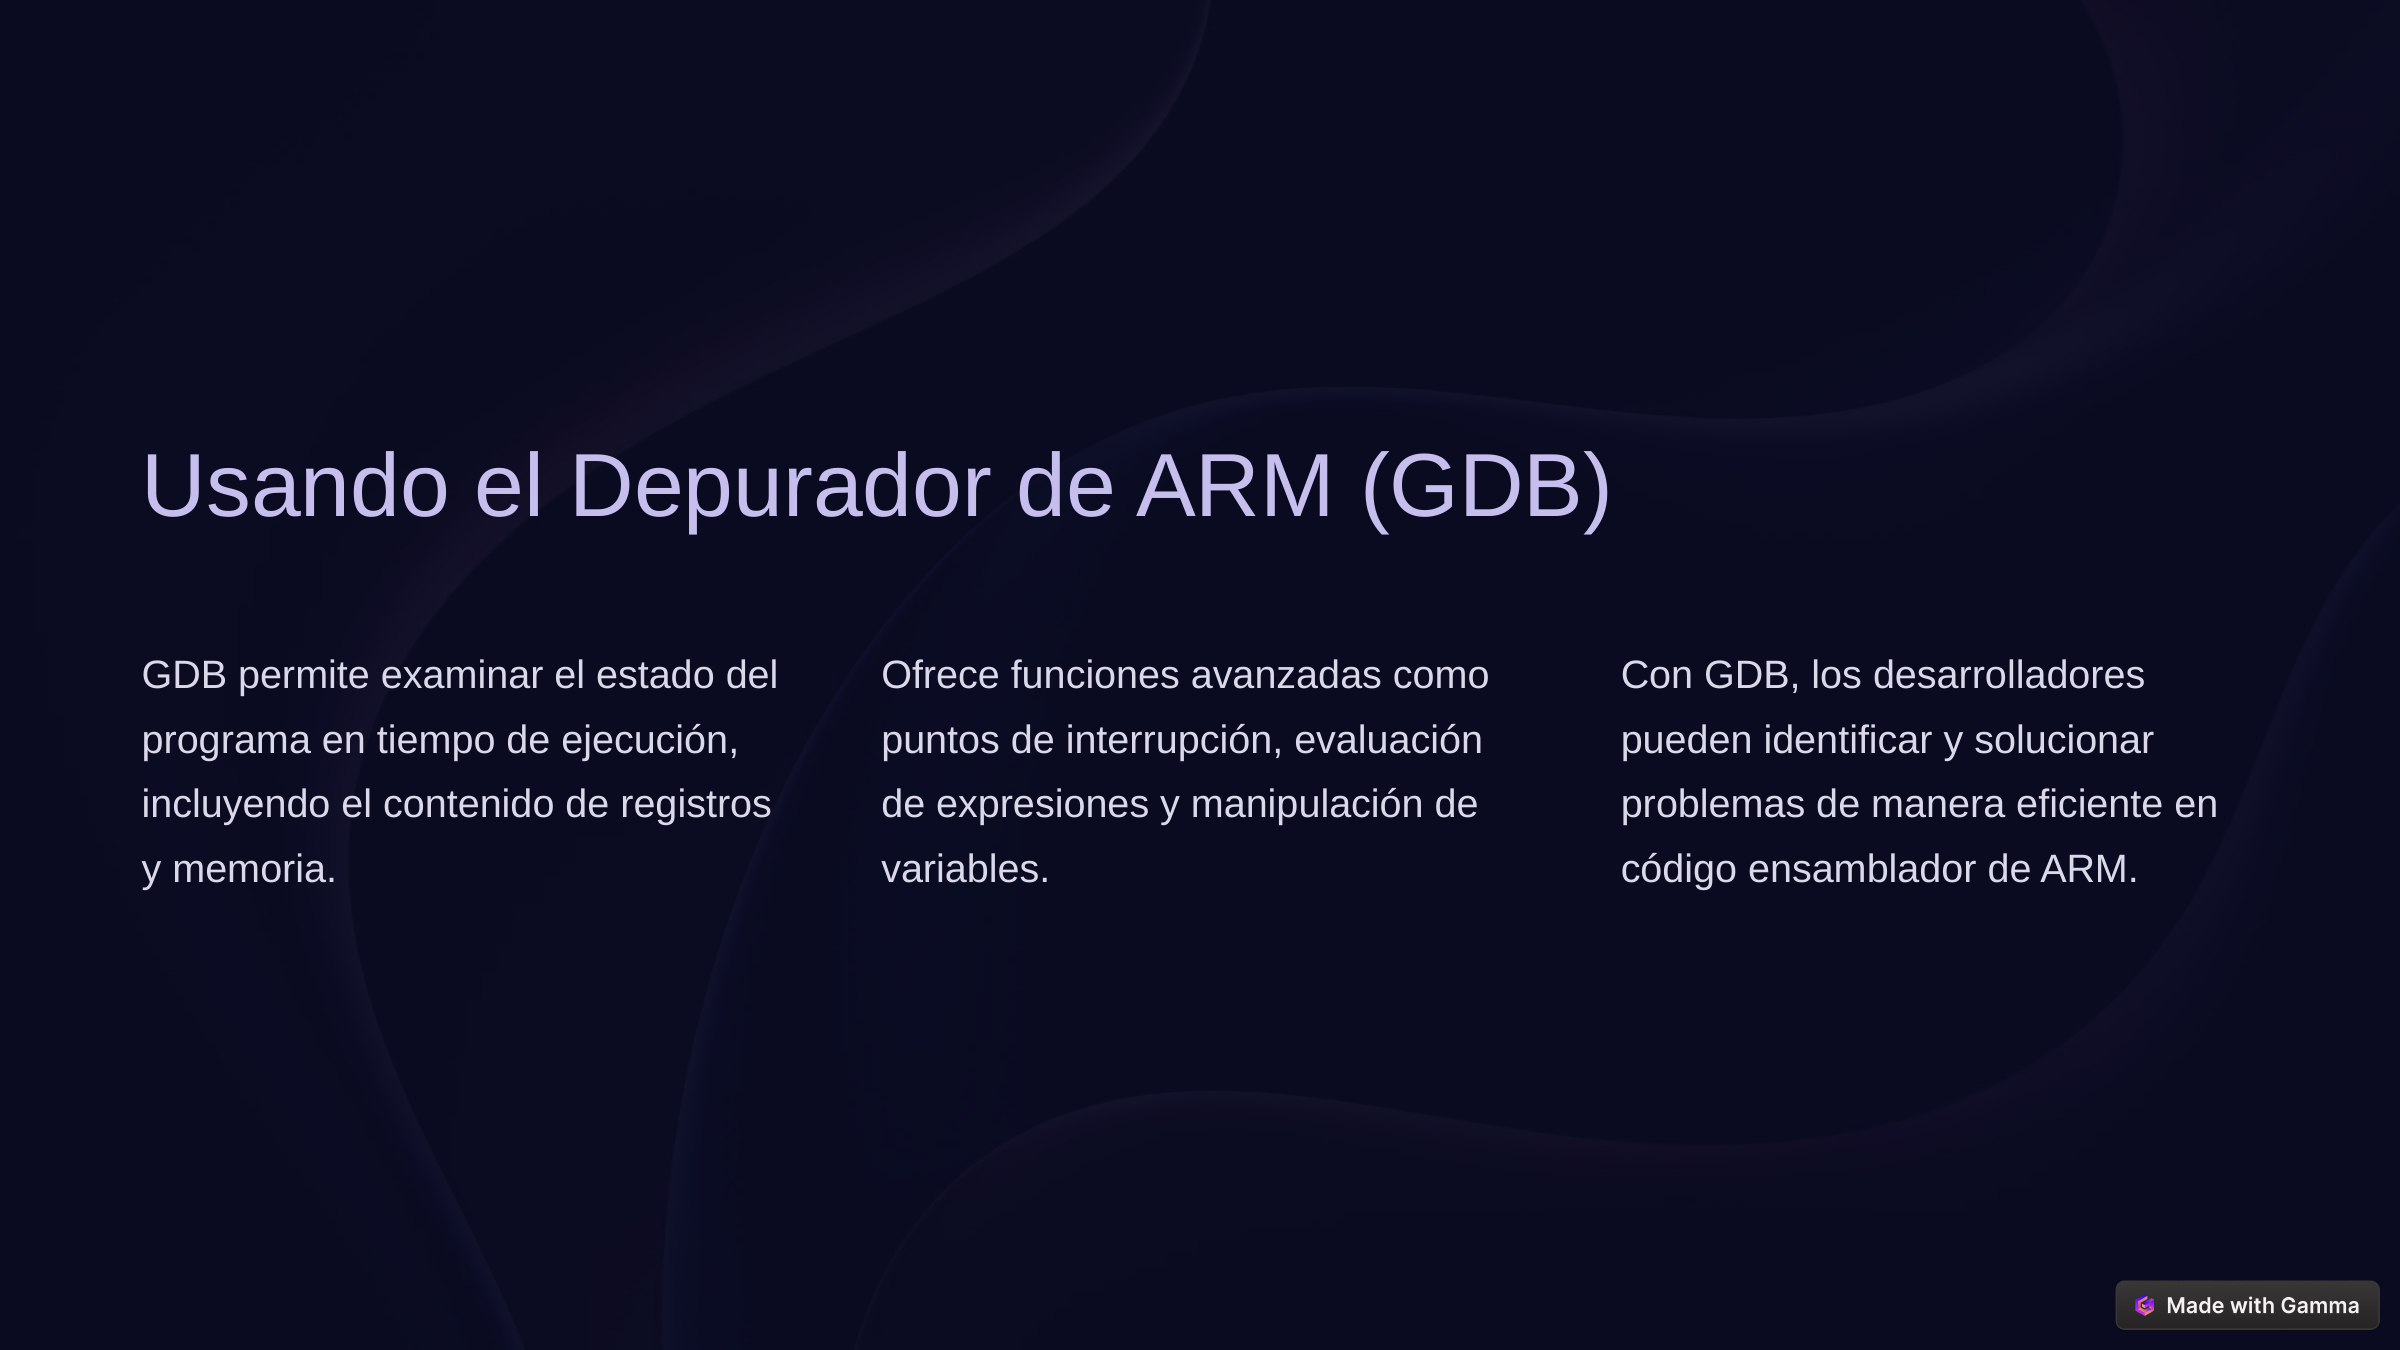

Usando el Depurador de ARM (GDB)
GDB permite examinar el estado del programa en tiempo de ejecución, incluyendo el contenido de registros y memoria.
Ofrece funciones avanzadas como puntos de interrupción, evaluación de expresiones y manipulación de variables.
Con GDB, los desarrolladores pueden identificar y solucionar problemas de manera eficiente en código ensamblador de ARM.